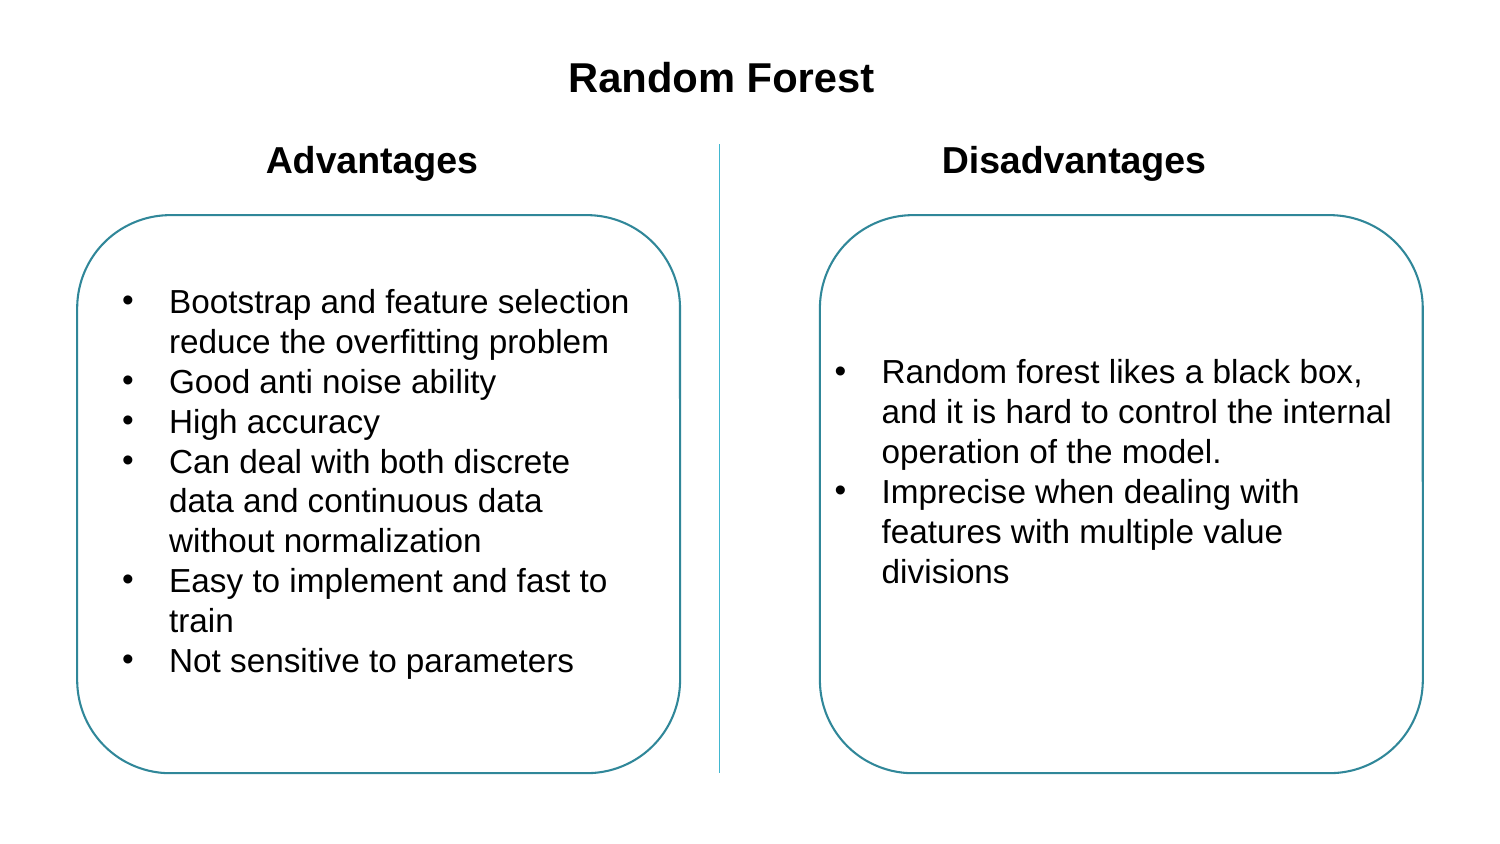

Random Forest
Advantages
Disadvantages

Bootstrap and feature selection reduce the overfitting problem
Good anti noise ability
High accuracy
Can deal with both discrete data and continuous data without normalization
Easy to implement and fast to train
Not sensitive to parameters

Random forest likes a black box, and it is hard to control the internal operation of the model.
Imprecise when dealing with features with multiple value divisions